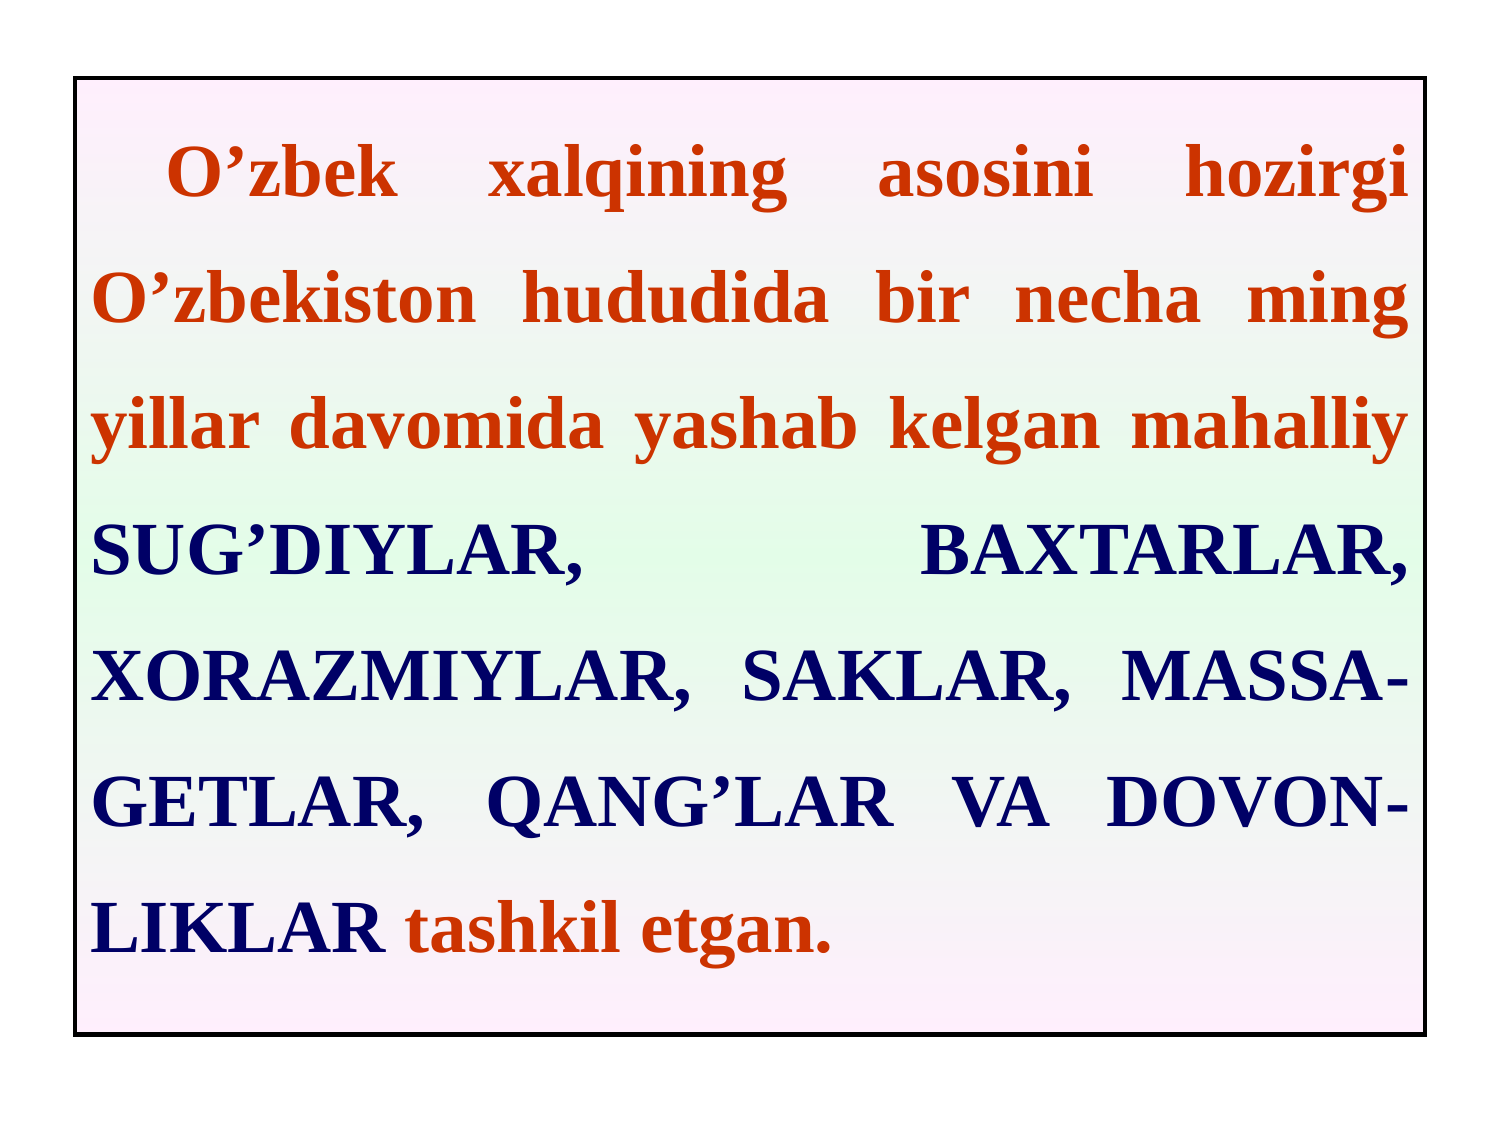

O’zbek xalqining asosini hozirgi O’zbekiston hududida bir necha ming yillar davomida yashab kelgan mahalliy SUG’DIYLAR, BAXTARLAR, XORAZMIYLAR, SAKLAR, MASSA-GETLAR, QANG’LAR VA DOVON-LIKLAR tashkil etgan.